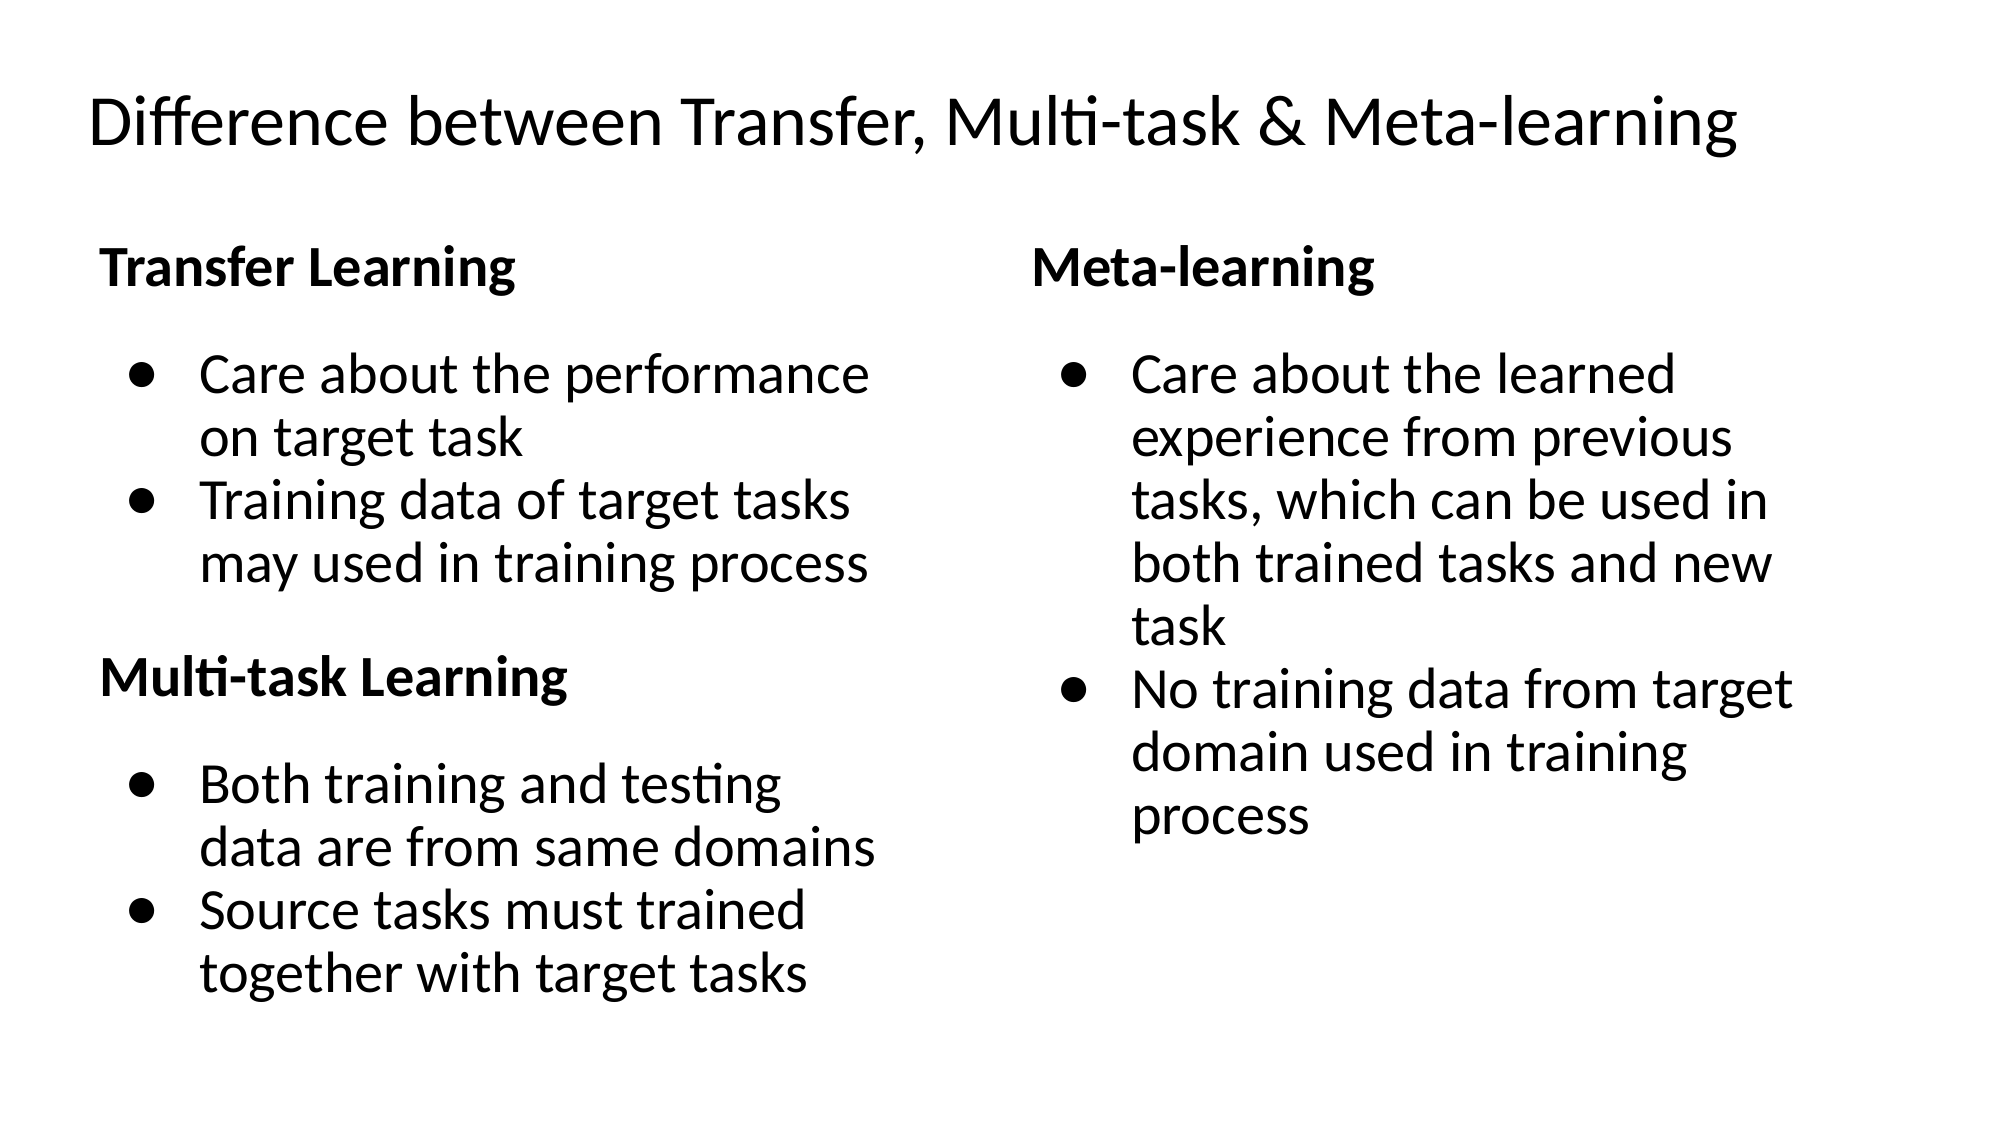

# Difference between Transfer, Multi-task & Meta-learning
Transfer Learning
Care about the performance on target task
Training data of target tasks may used in training process
Meta-learning
Care about the learned experience from previous tasks, which can be used in both trained tasks and new task
No training data from target domain used in training process
Multi-task Learning
Both training and testing data are from same domains
Source tasks must trained together with target tasks